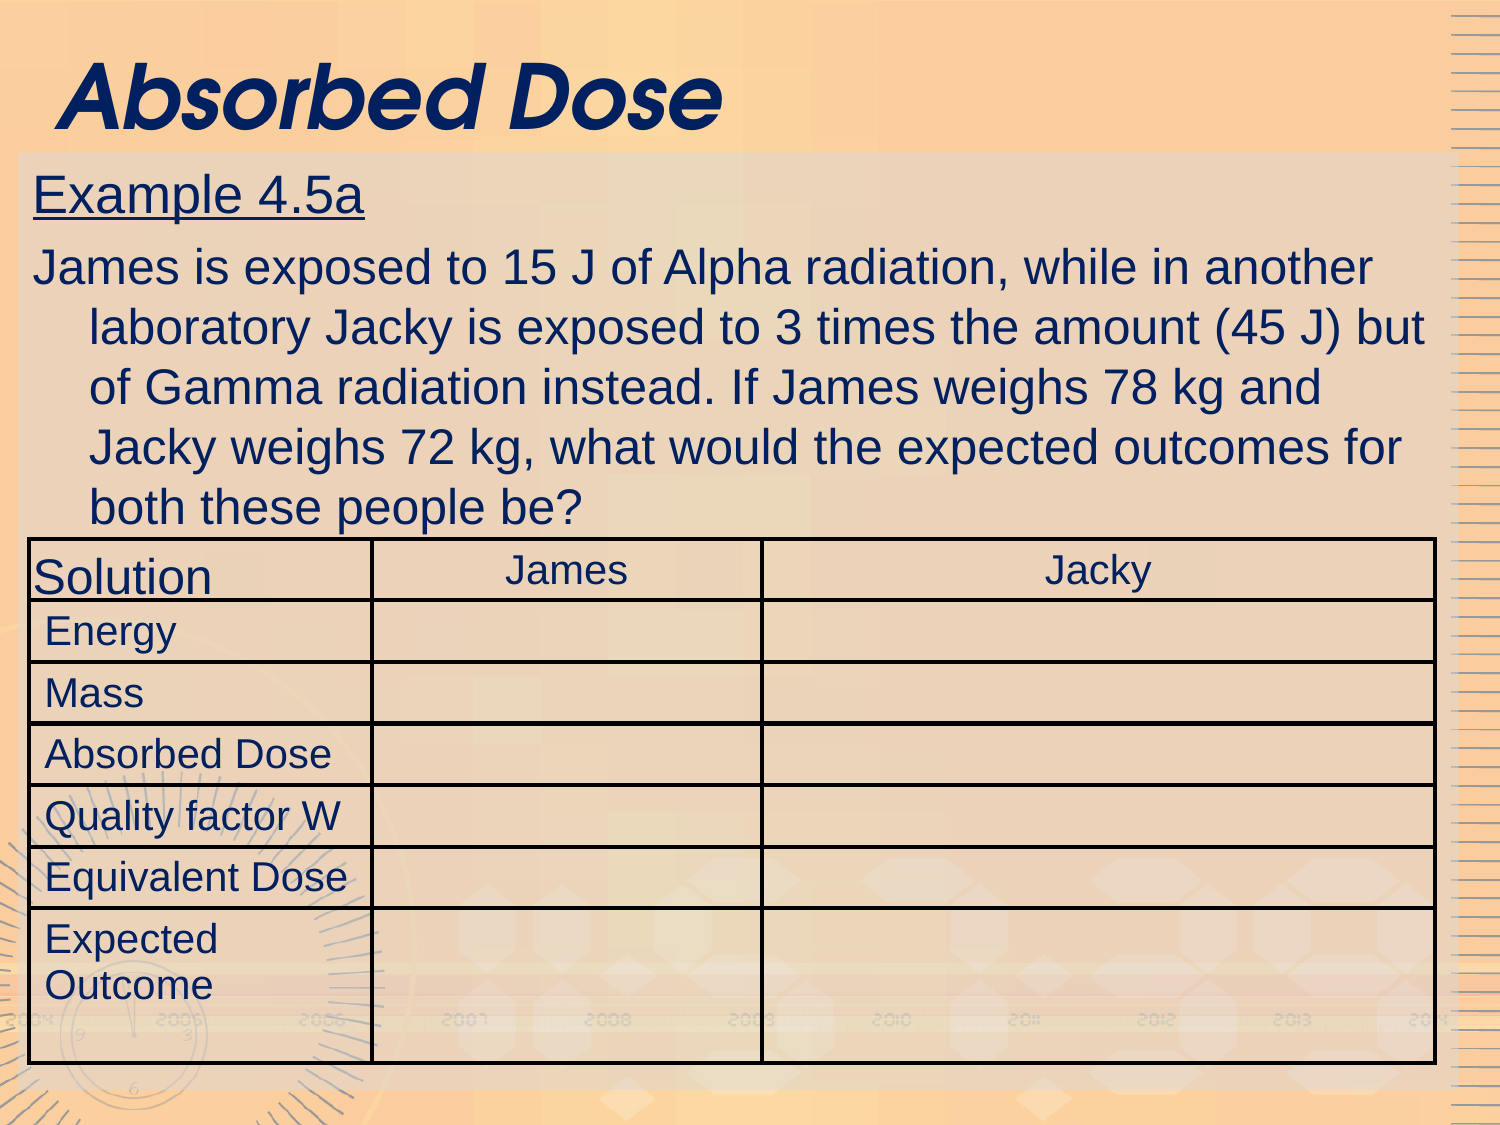

# Absorbed Dose
Example 4.5a
James is exposed to 15 J of Alpha radiation, while in another laboratory Jacky is exposed to 3 times the amount (45 J) but of Gamma radiation instead. If James weighs 78 kg and Jacky weighs 72 kg, what would the expected outcomes for both these people be?
Solution

|  | James | Jacky |
| --- | --- | --- |
| Energy |  |  |
| Mass |  |  |
| Absorbed Dose |  |  |
| Quality factor W |  |  |
| Equivalent Dose |  |  |
| Expected Outcome |  |  |